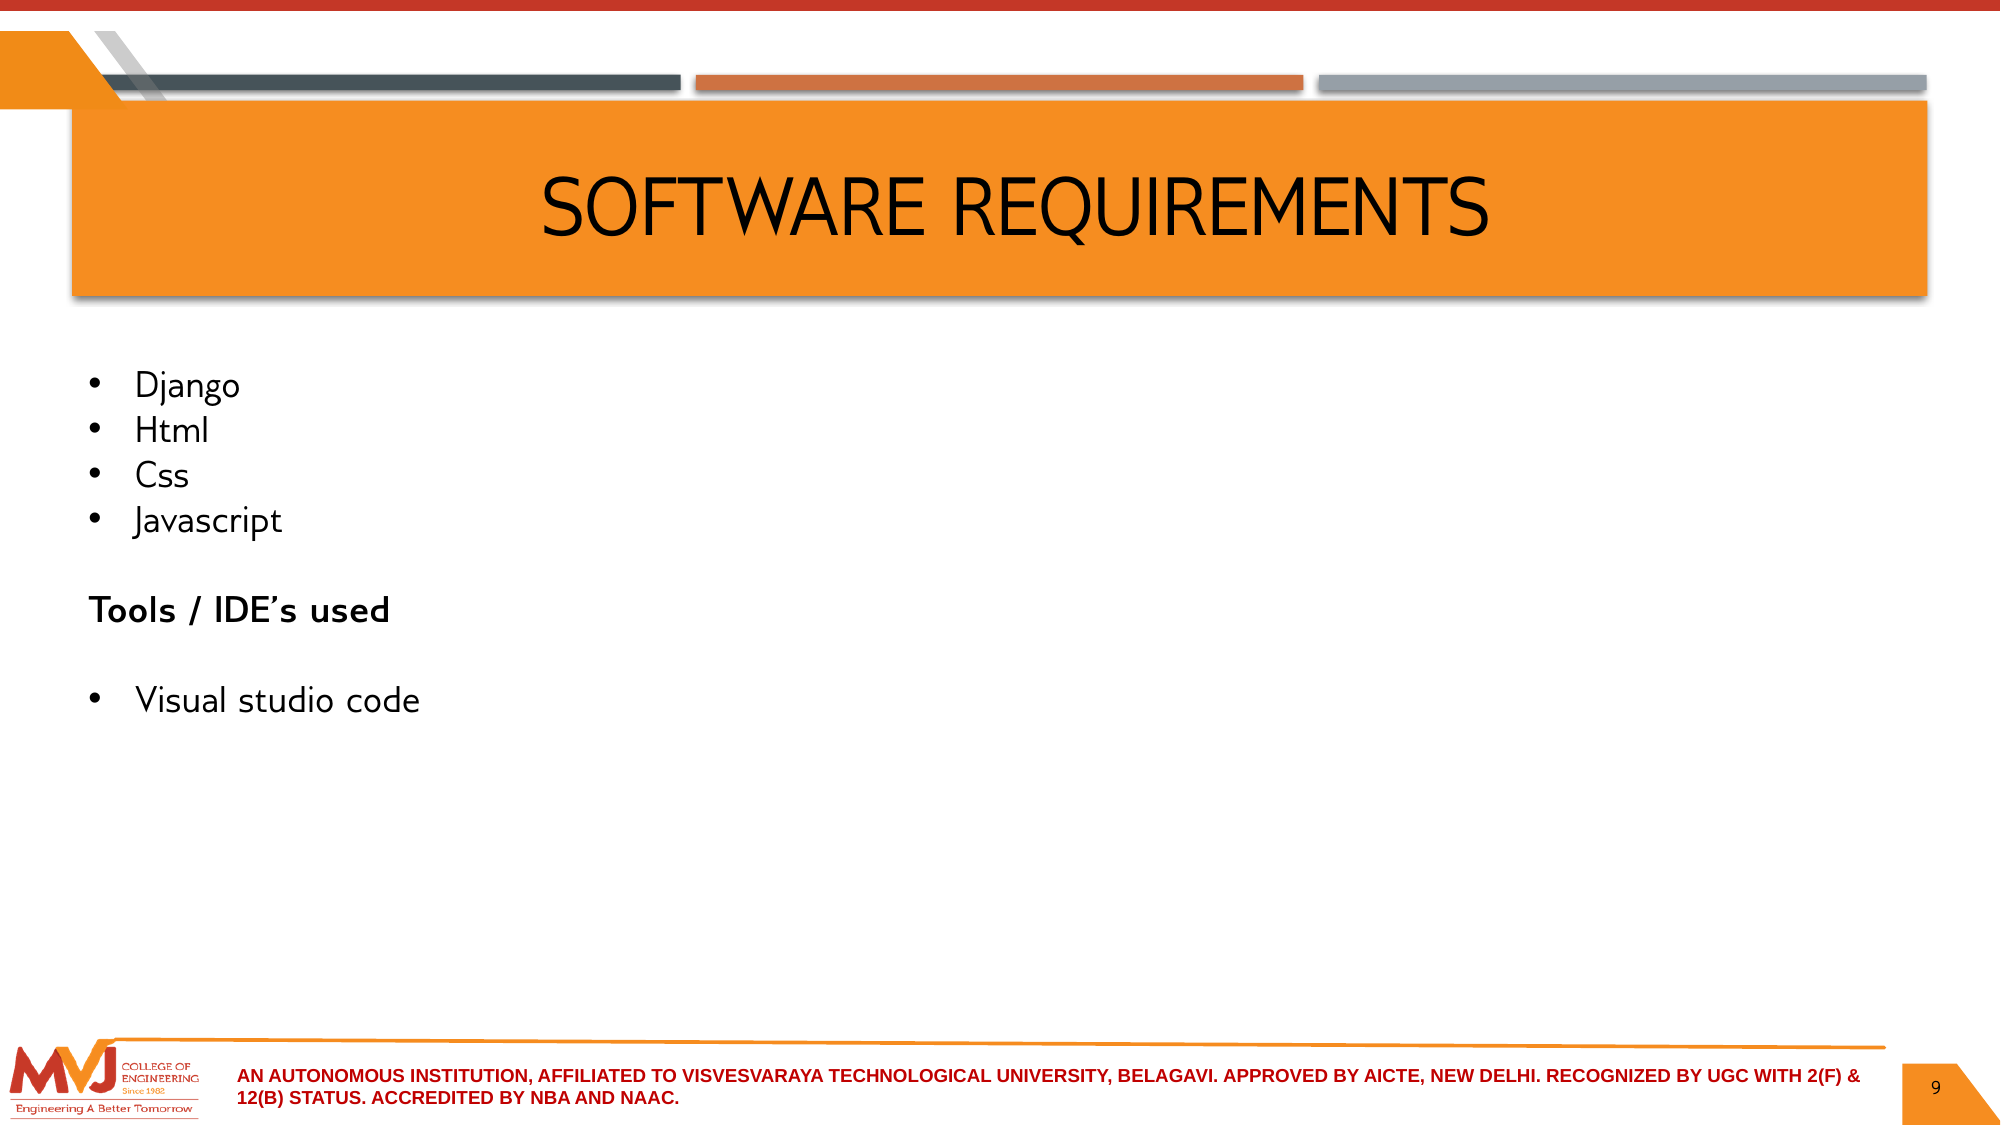

SOFTWARE REQUIREMENTS
Django
Html
Css
Javascript

Tools / IDE’s used

Visual studio code
An Autonomous Institution, Affiliated to Visvesvaraya Technological University, Belagavi. Approved By AICTE, New Delhi. Recognized by UGC with 2(f) & 12(B) status. Accredited by NBA and NAAC.
9